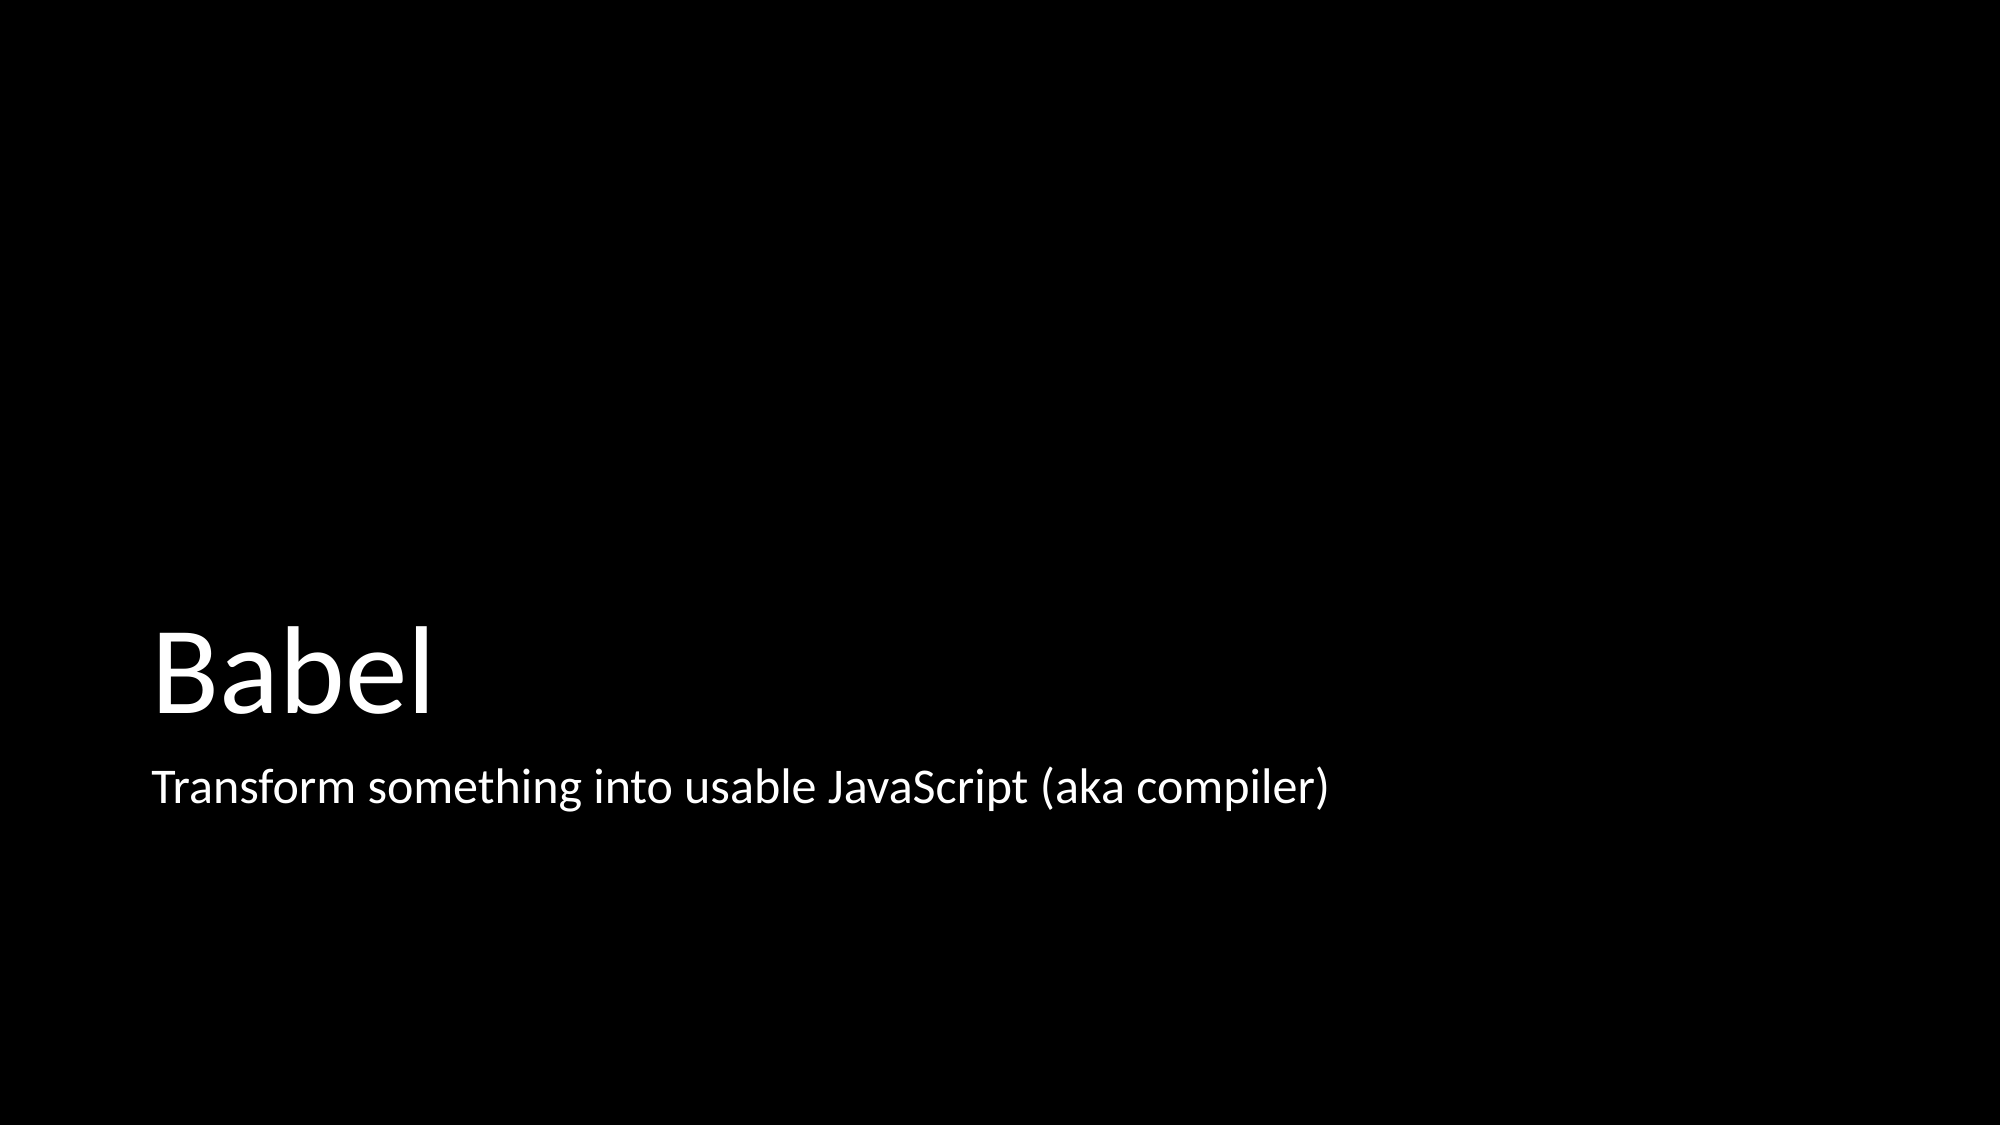

# Babel
Transform something into usable JavaScript (aka compiler)